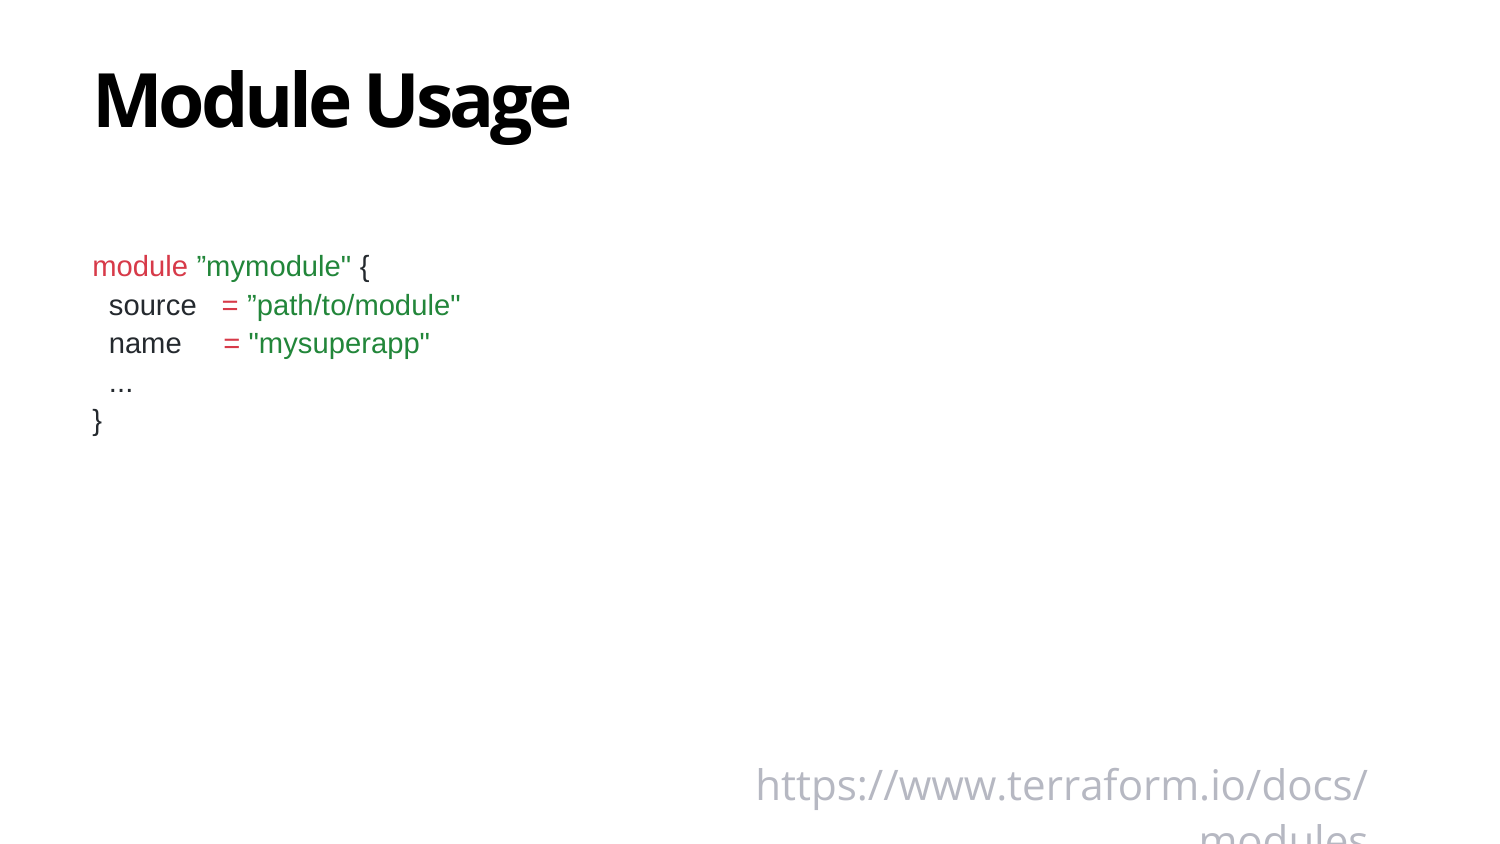

# Module Usage

module ”mymodule" {
  source   = ”path/to/module"
  name     = "mysuperapp"
  ...
}
https://www.terraform.io/docs/modules